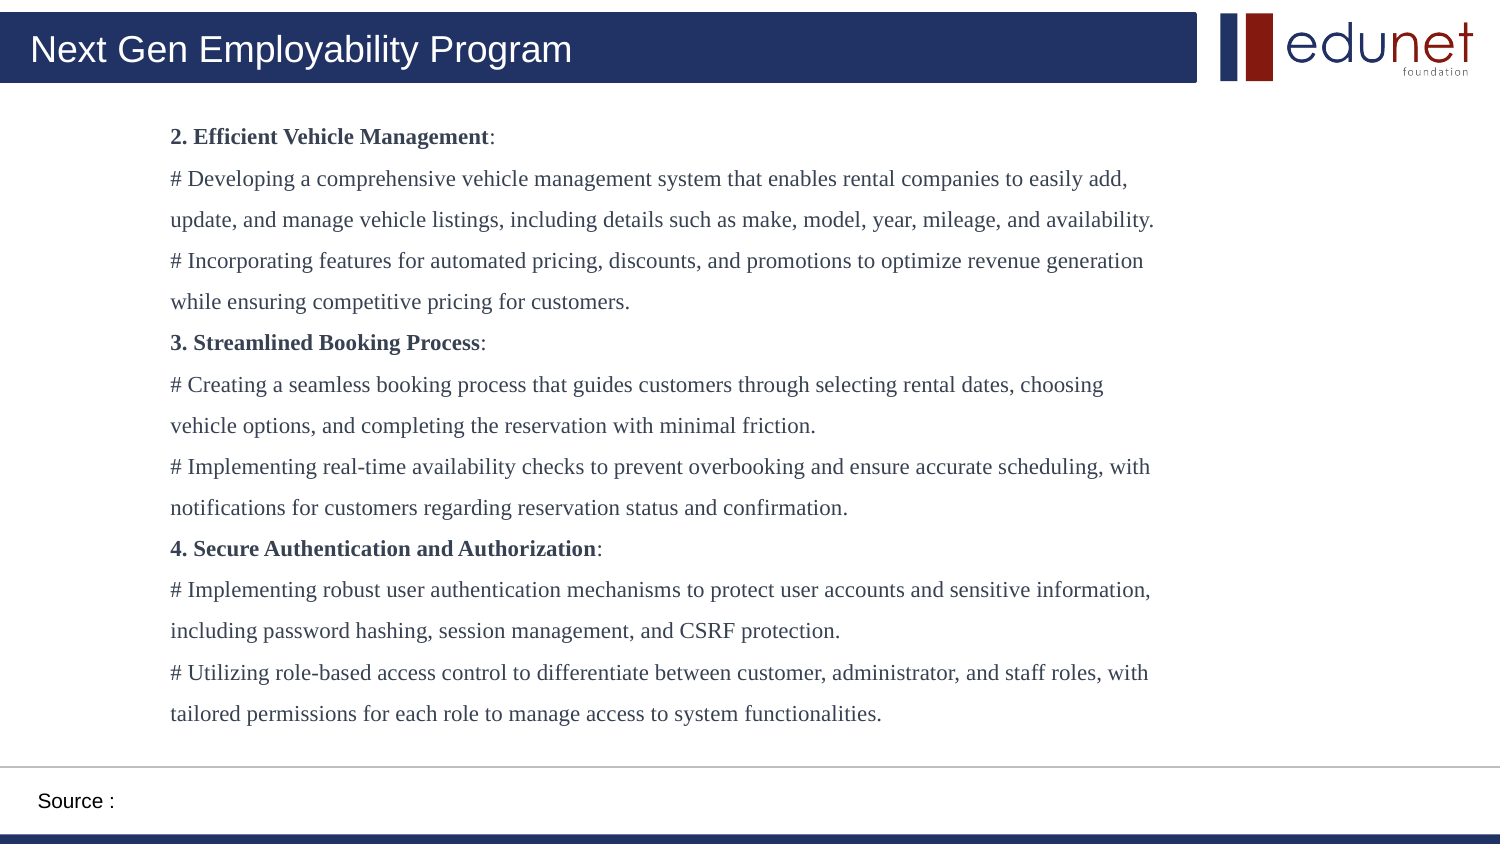

2. Efficient Vehicle Management:
# Developing a comprehensive vehicle management system that enables rental companies to easily add,
update, and manage vehicle listings, including details such as make, model, year, mileage, and availability.
# Incorporating features for automated pricing, discounts, and promotions to optimize revenue generation
while ensuring competitive pricing for customers.
3. Streamlined Booking Process:
# Creating a seamless booking process that guides customers through selecting rental dates, choosing
vehicle options, and completing the reservation with minimal friction.
# Implementing real-time availability checks to prevent overbooking and ensure accurate scheduling, with
notifications for customers regarding reservation status and confirmation.
4. Secure Authentication and Authorization:
# Implementing robust user authentication mechanisms to protect user accounts and sensitive information,
including password hashing, session management, and CSRF protection.
# Utilizing role-based access control to differentiate between customer, administrator, and staff roles, with
tailored permissions for each role to manage access to system functionalities.
Source :